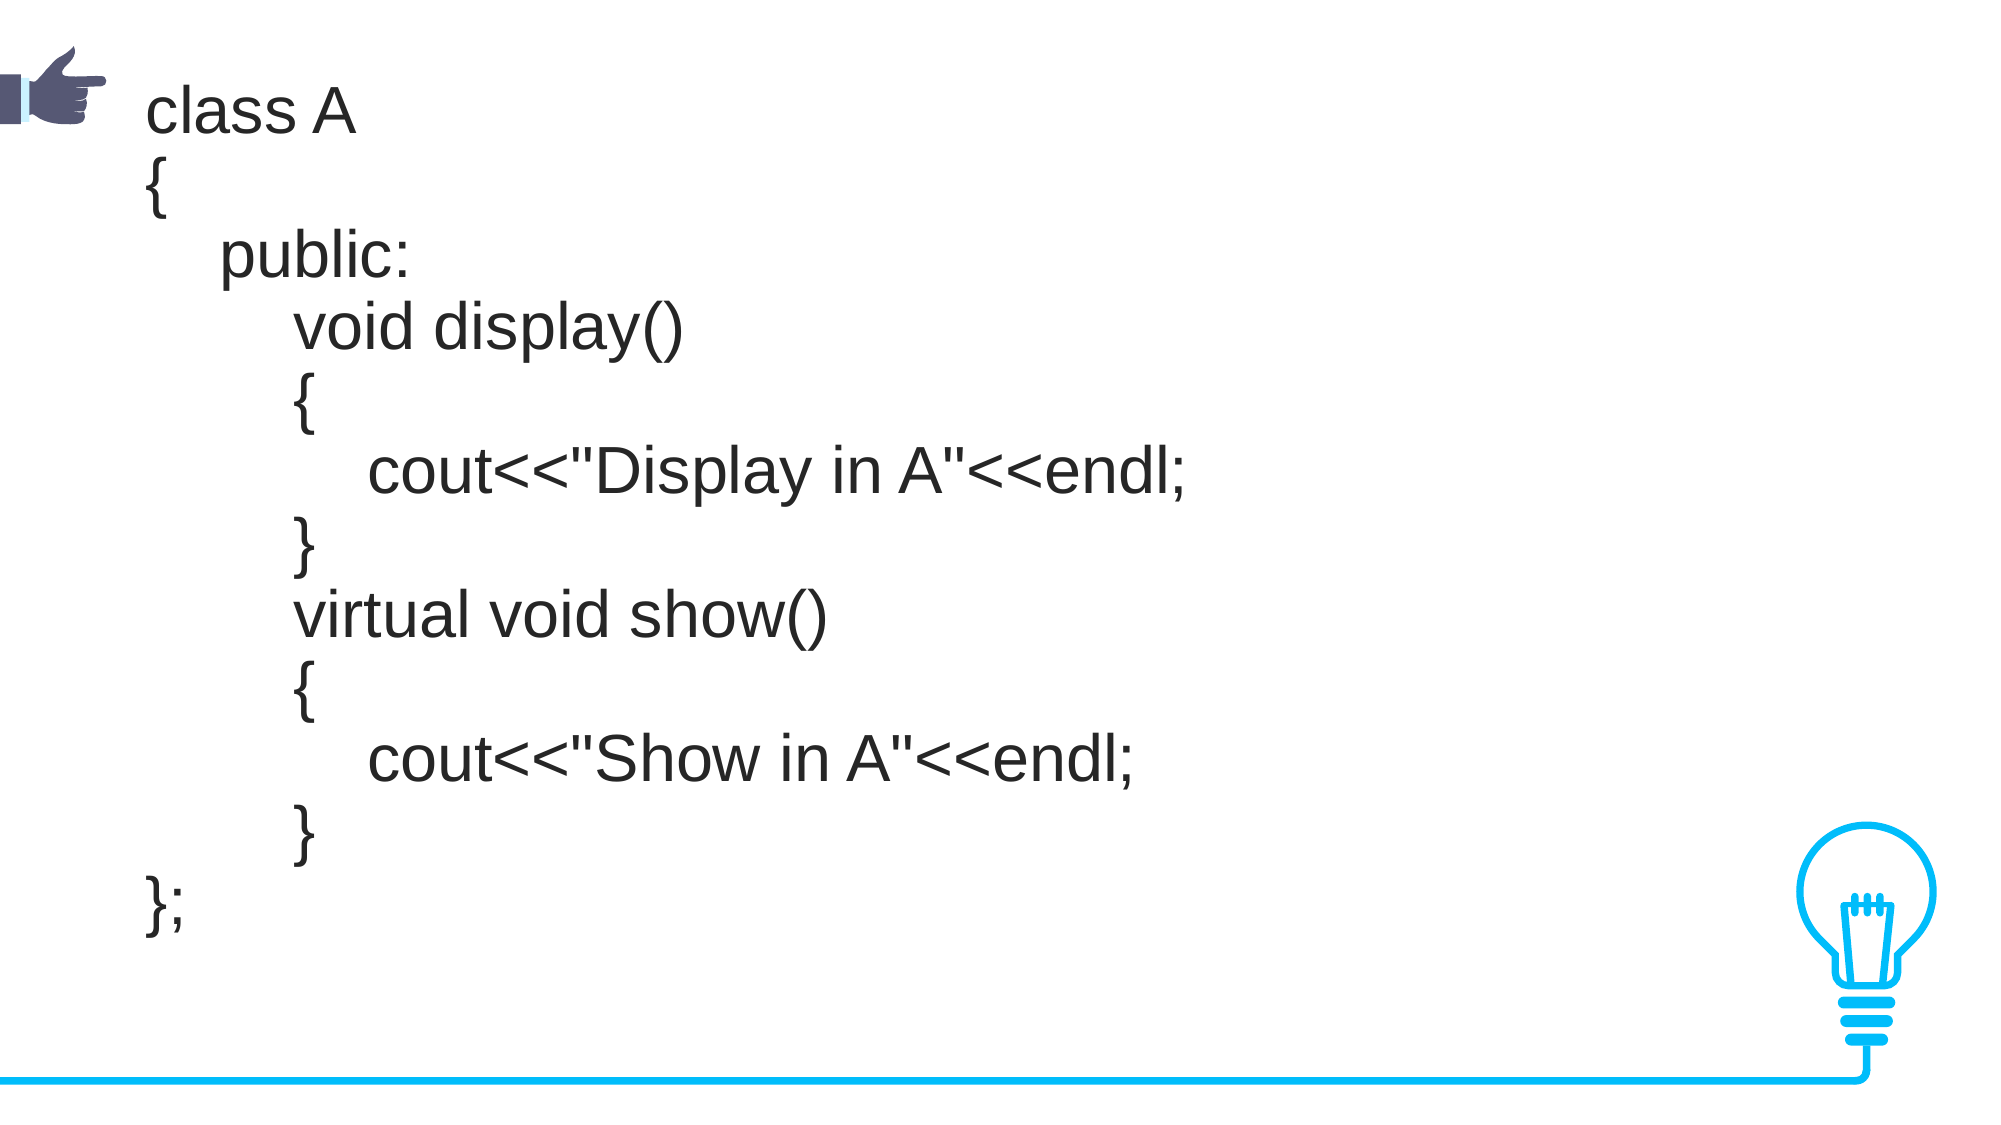

class A
{
    public:
        void display()
        {
            cout<<"Display in A"<<endl;
        }
        virtual void show()
        {
            cout<<"Show in A"<<endl;
        }
};